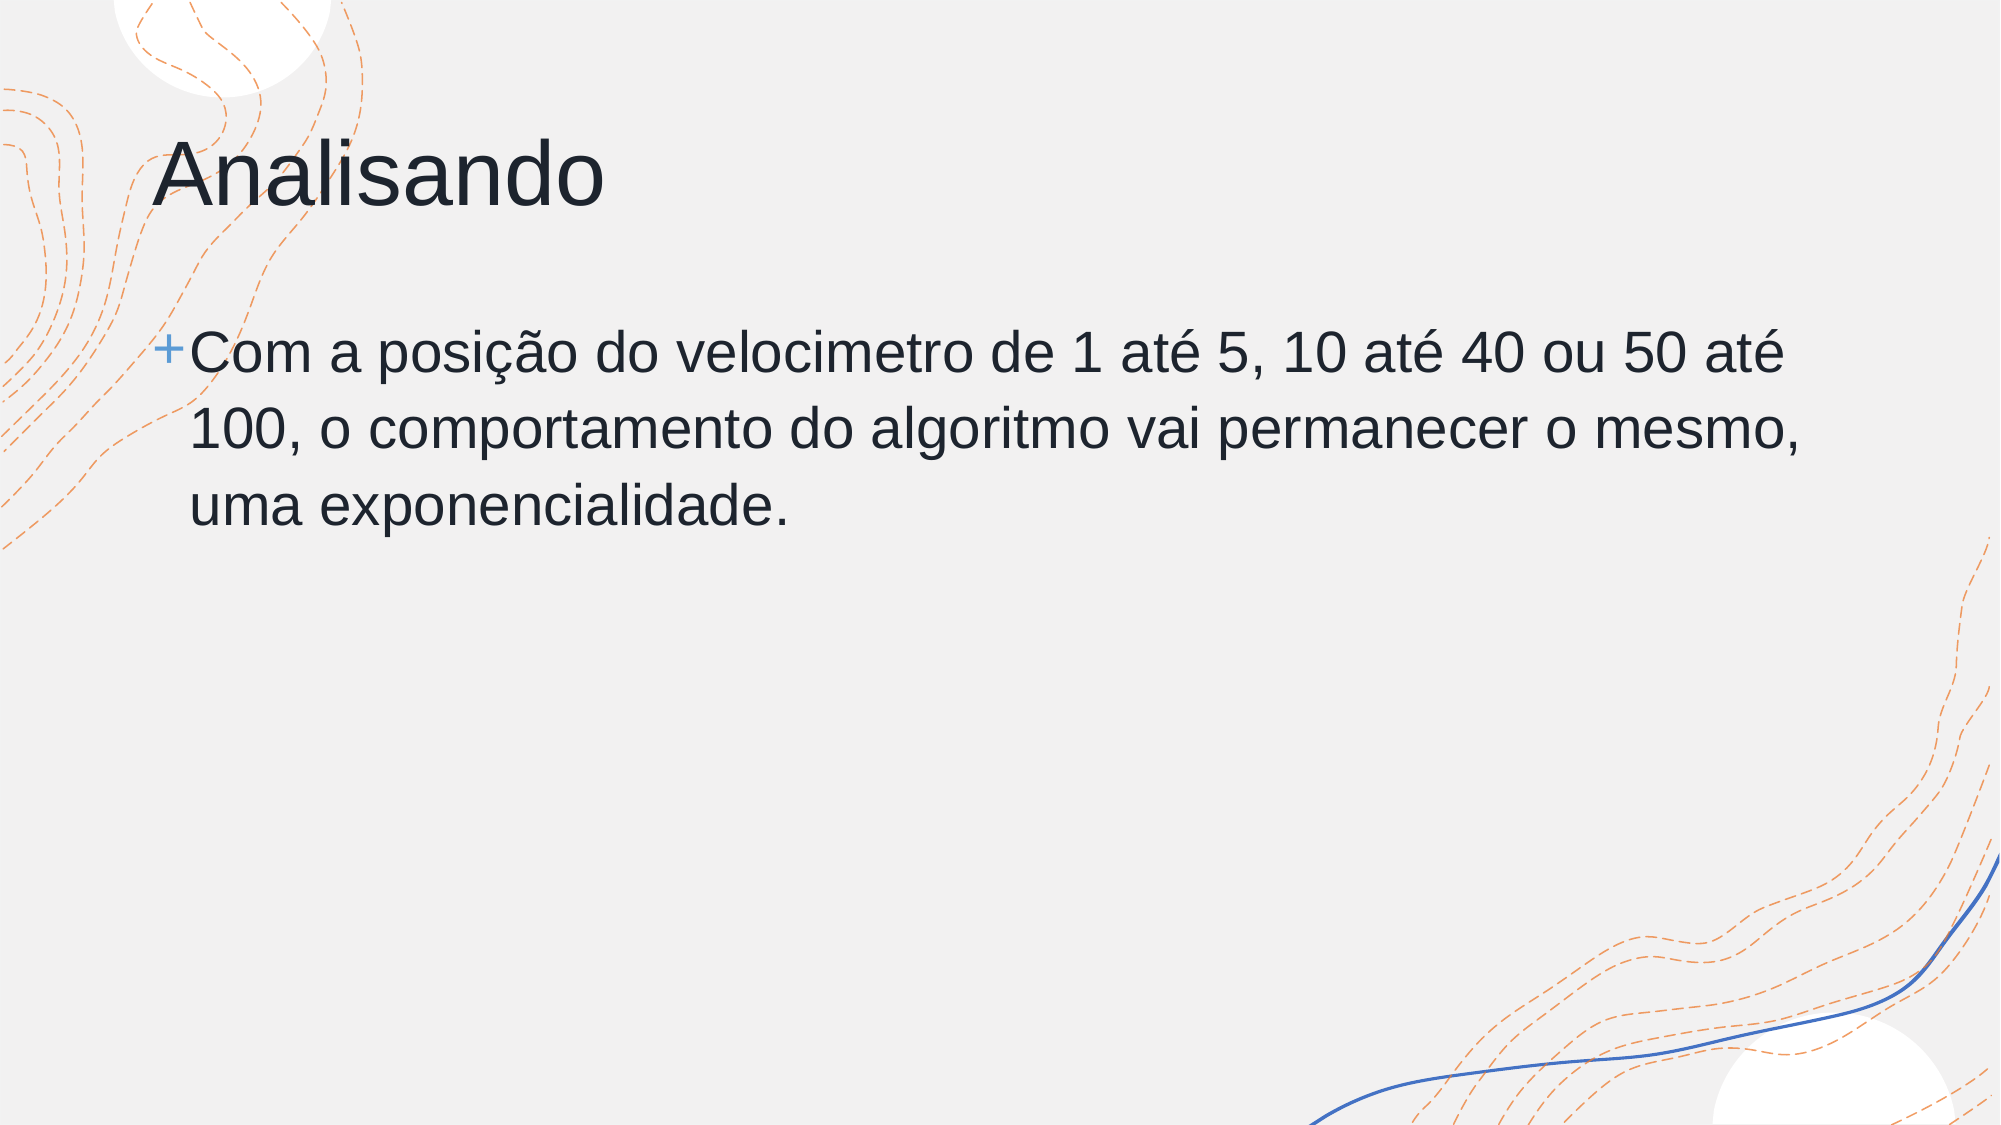

# Analisando
Com a posição do velocimetro de 1 até 5, 10 até 40 ou 50 até 100, o comportamento do algoritmo vai permanecer o mesmo, uma exponencialidade.